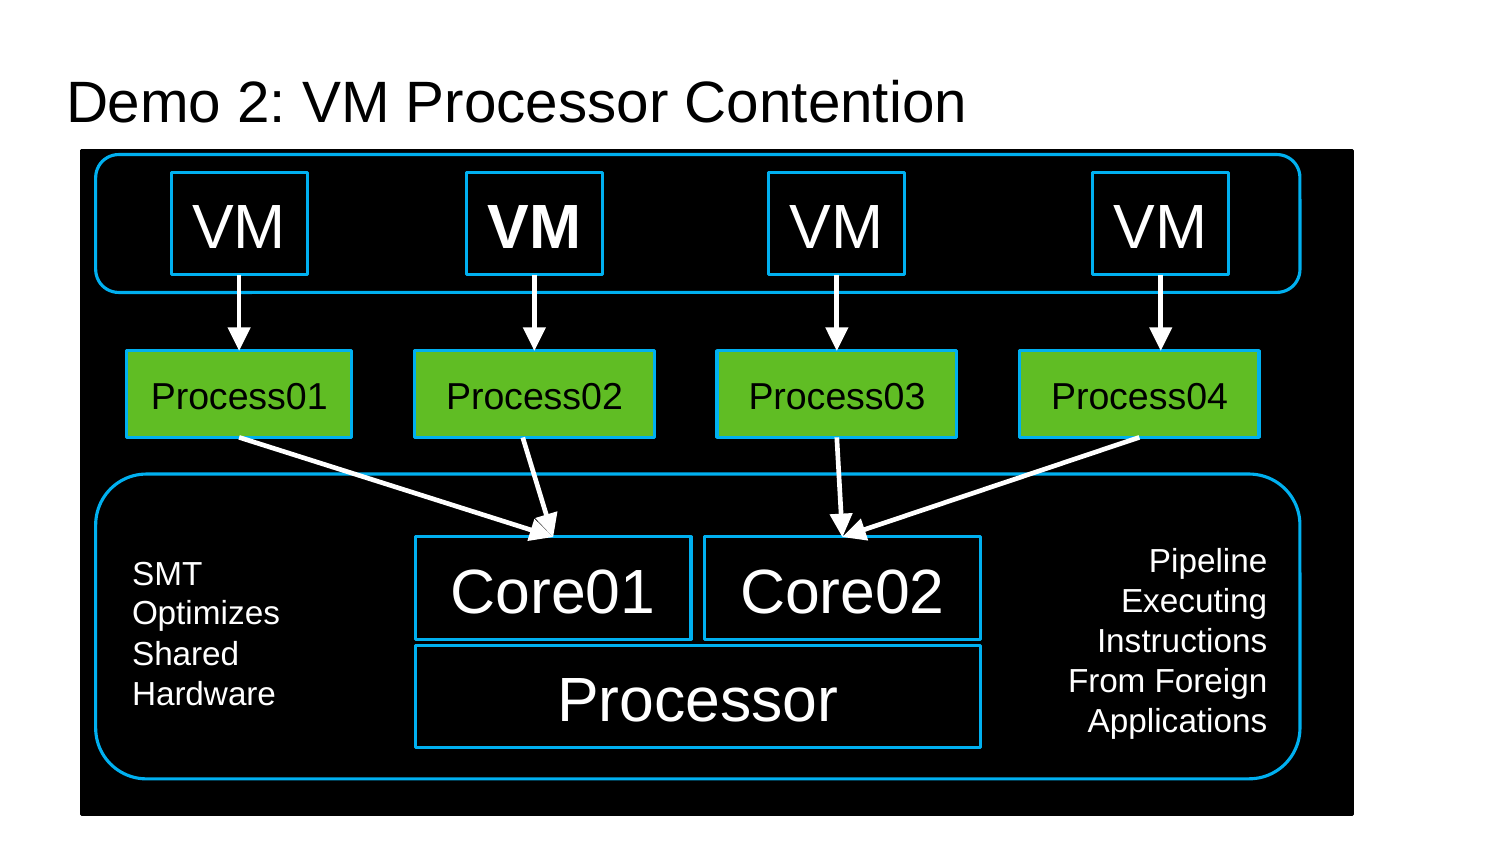

# Demo 2: VM Processor Contention

VM
VM
VM
VM
Process01
Process02
Process03
Process04

Pipeline Executing Instructions From Foreign Applications
Core01
Core02
SMT Optimizes Shared Hardware
Processor